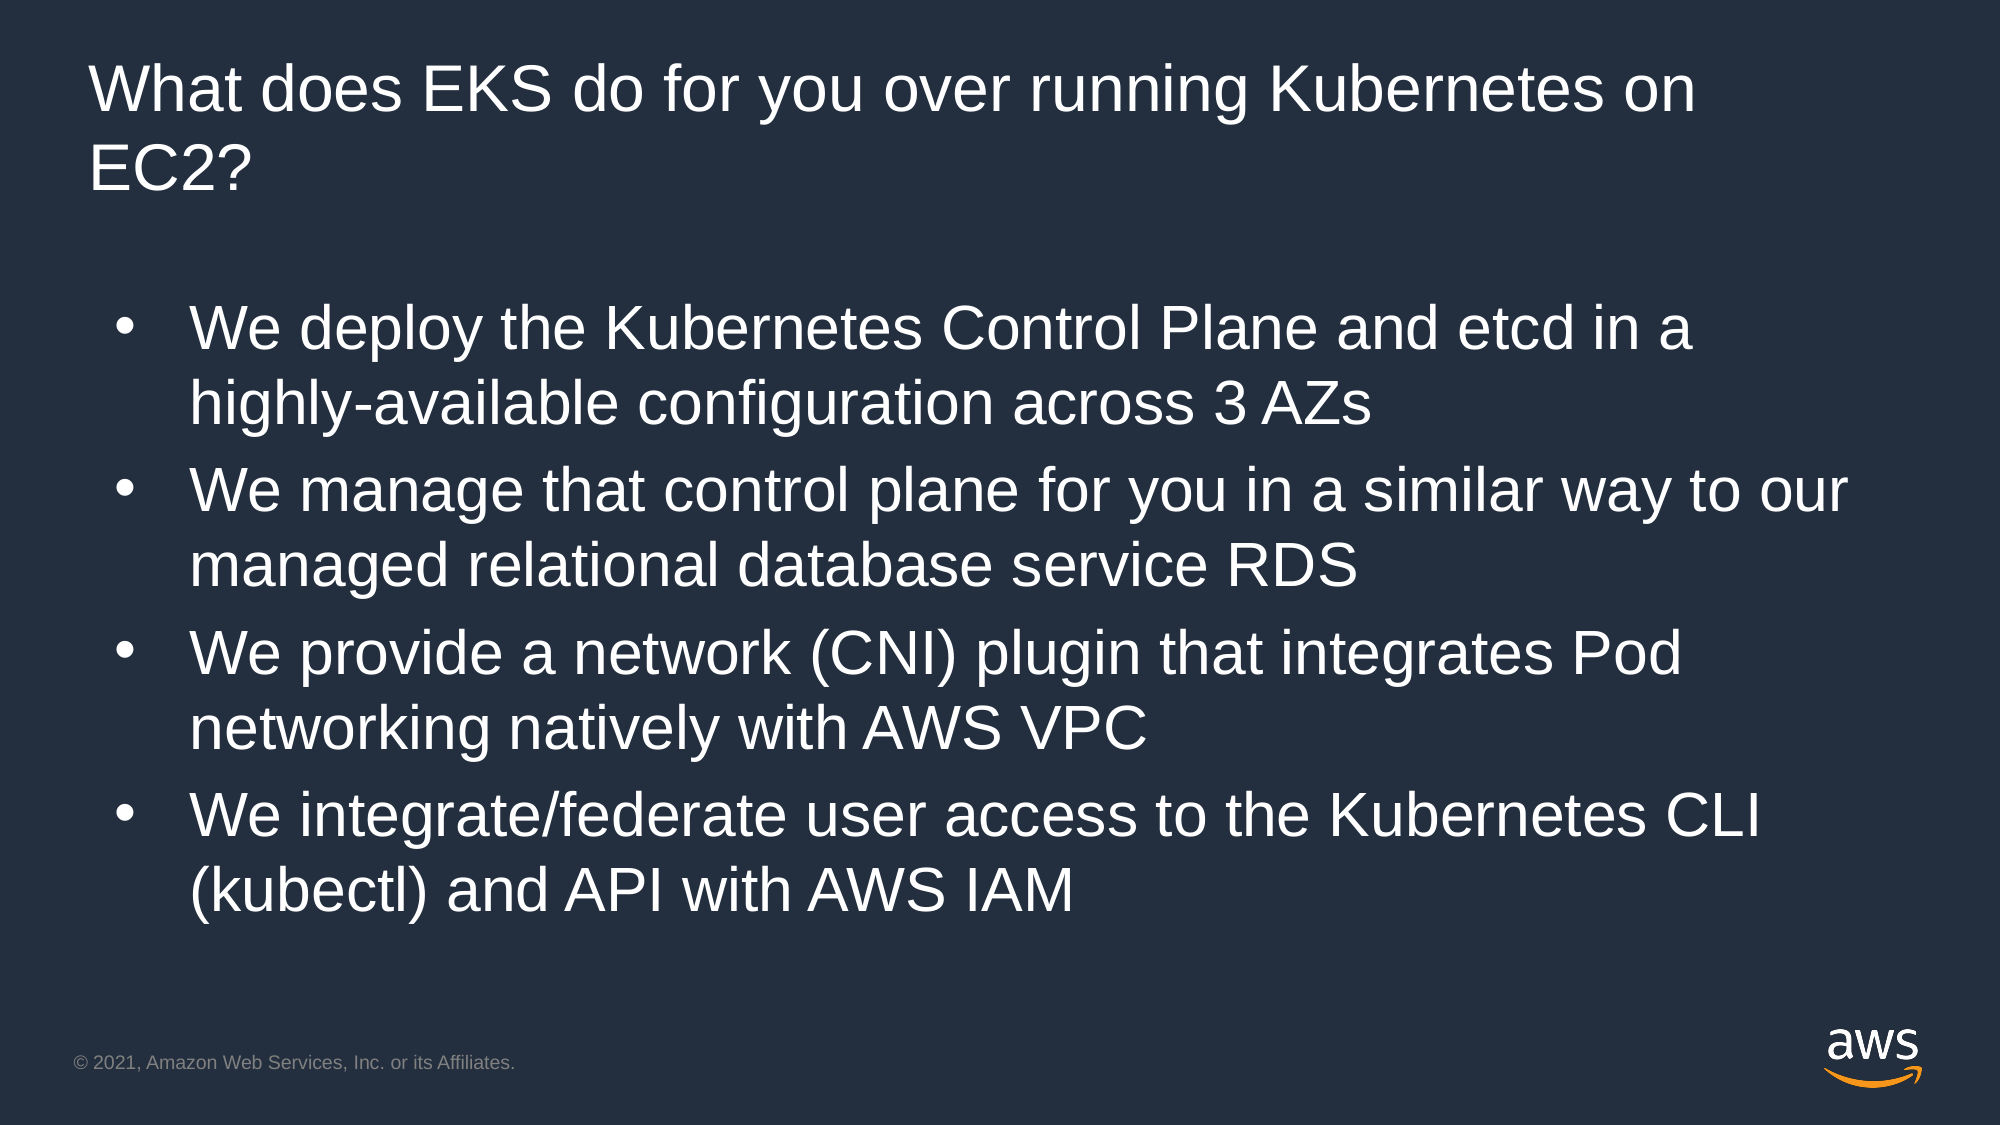

# What does EKS do for you over running Kubernetes on EC2?
We deploy the Kubernetes Control Plane and etcd in a highly-available configuration across 3 AZs
We manage that control plane for you in a similar way to our managed relational database service RDS
We provide a network (CNI) plugin that integrates Pod networking natively with AWS VPC
We integrate/federate user access to the Kubernetes CLI (kubectl) and API with AWS IAM